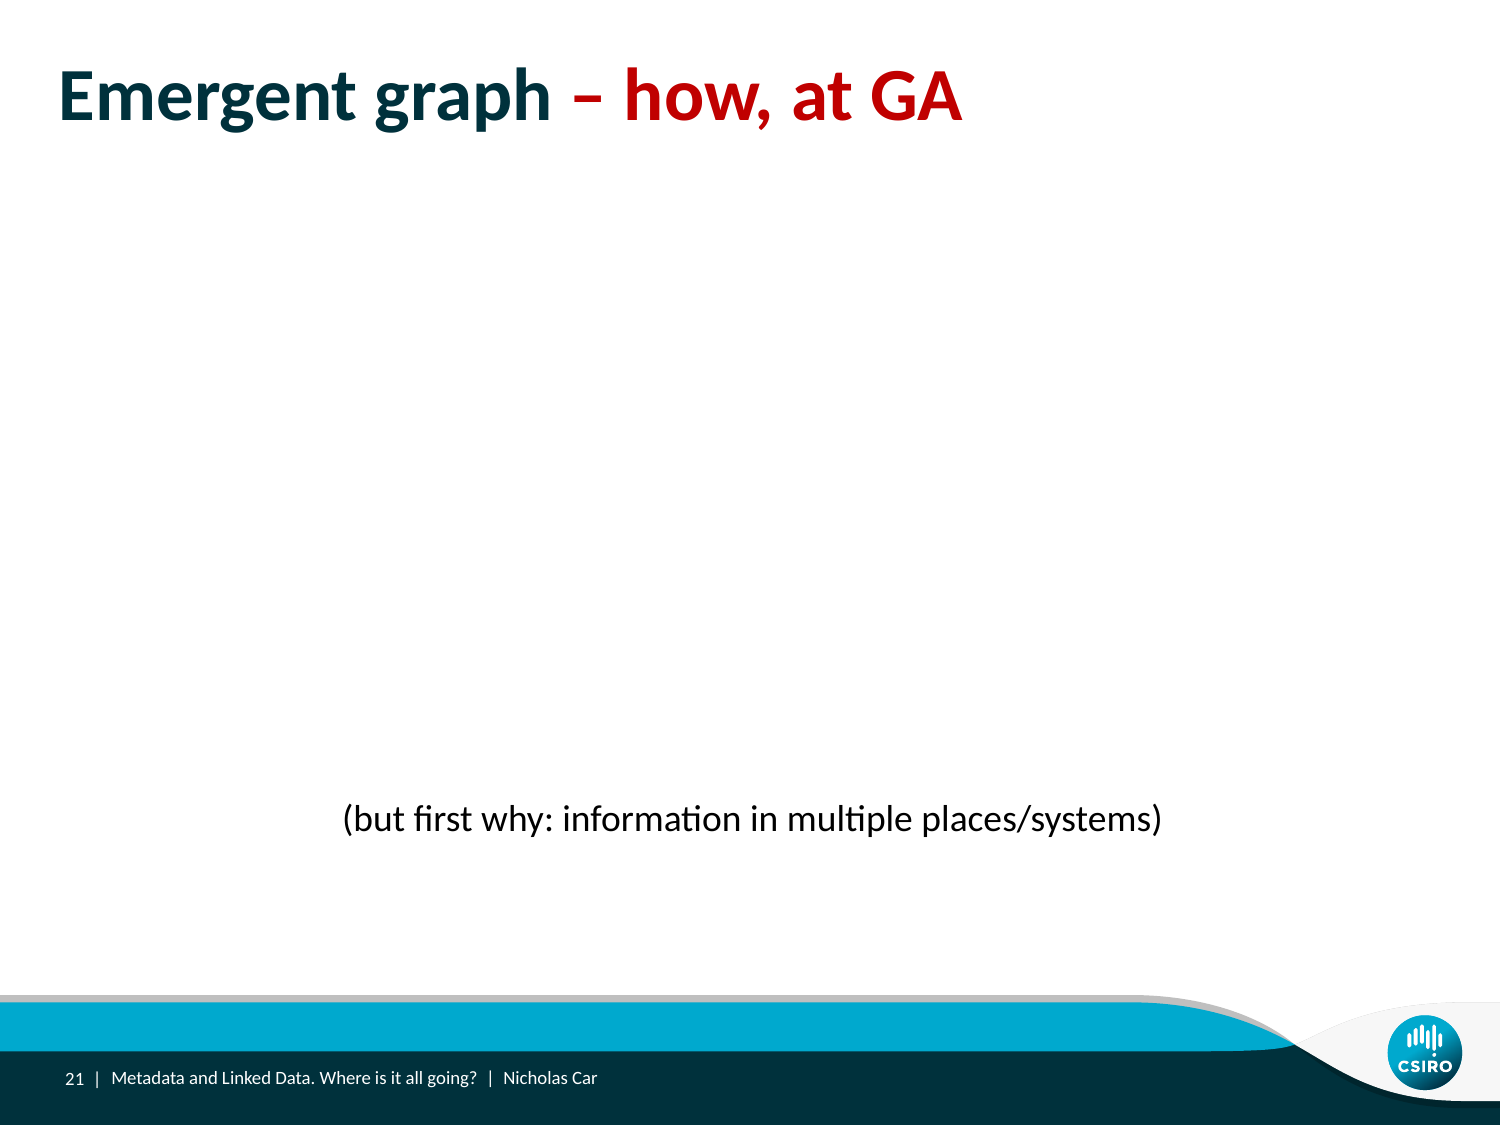

# Emergent graph – how, at GA
(but first why: information in multiple places/systems)
21  |
Metadata and Linked Data. Where is it all going?  |  Nicholas Car